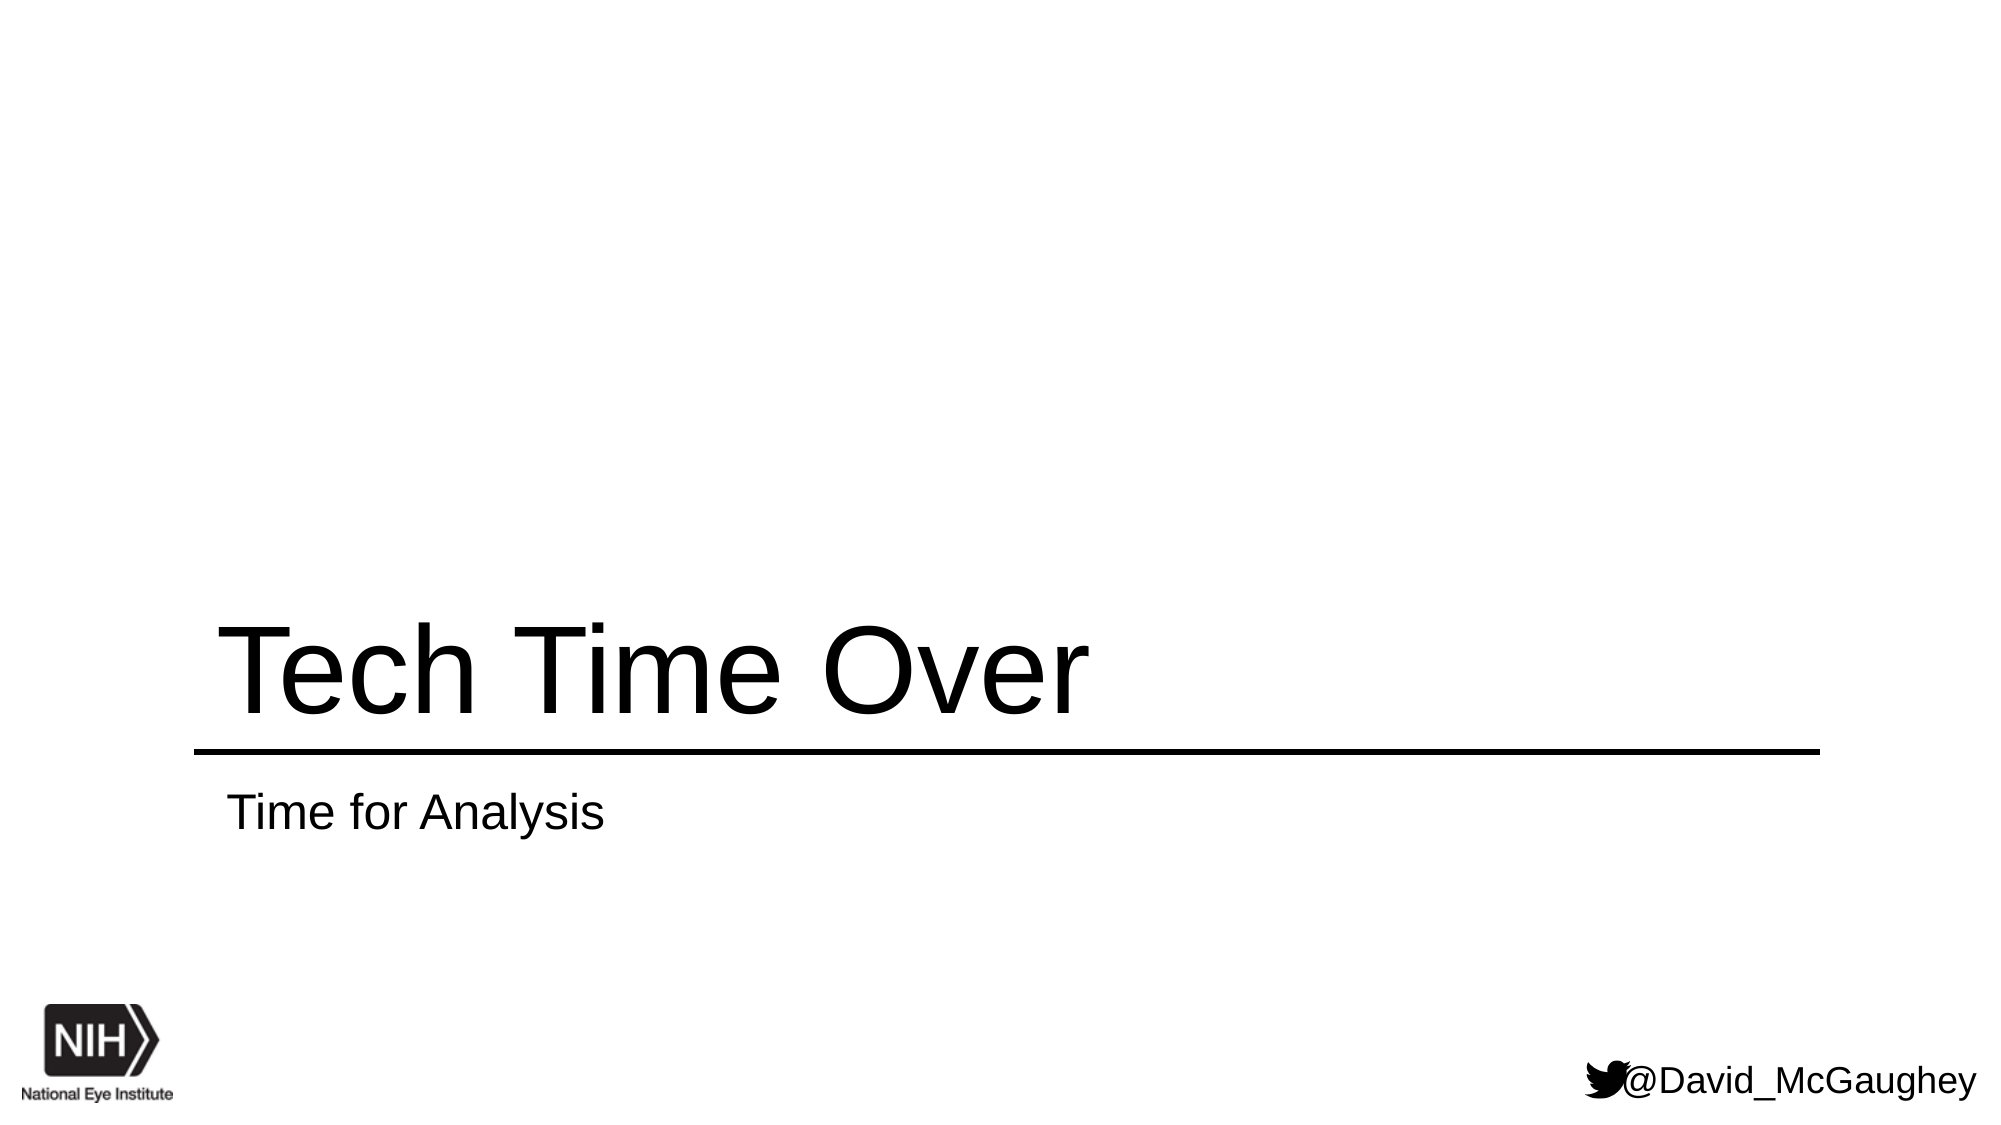

# Tech Time Over
Time for Analysis